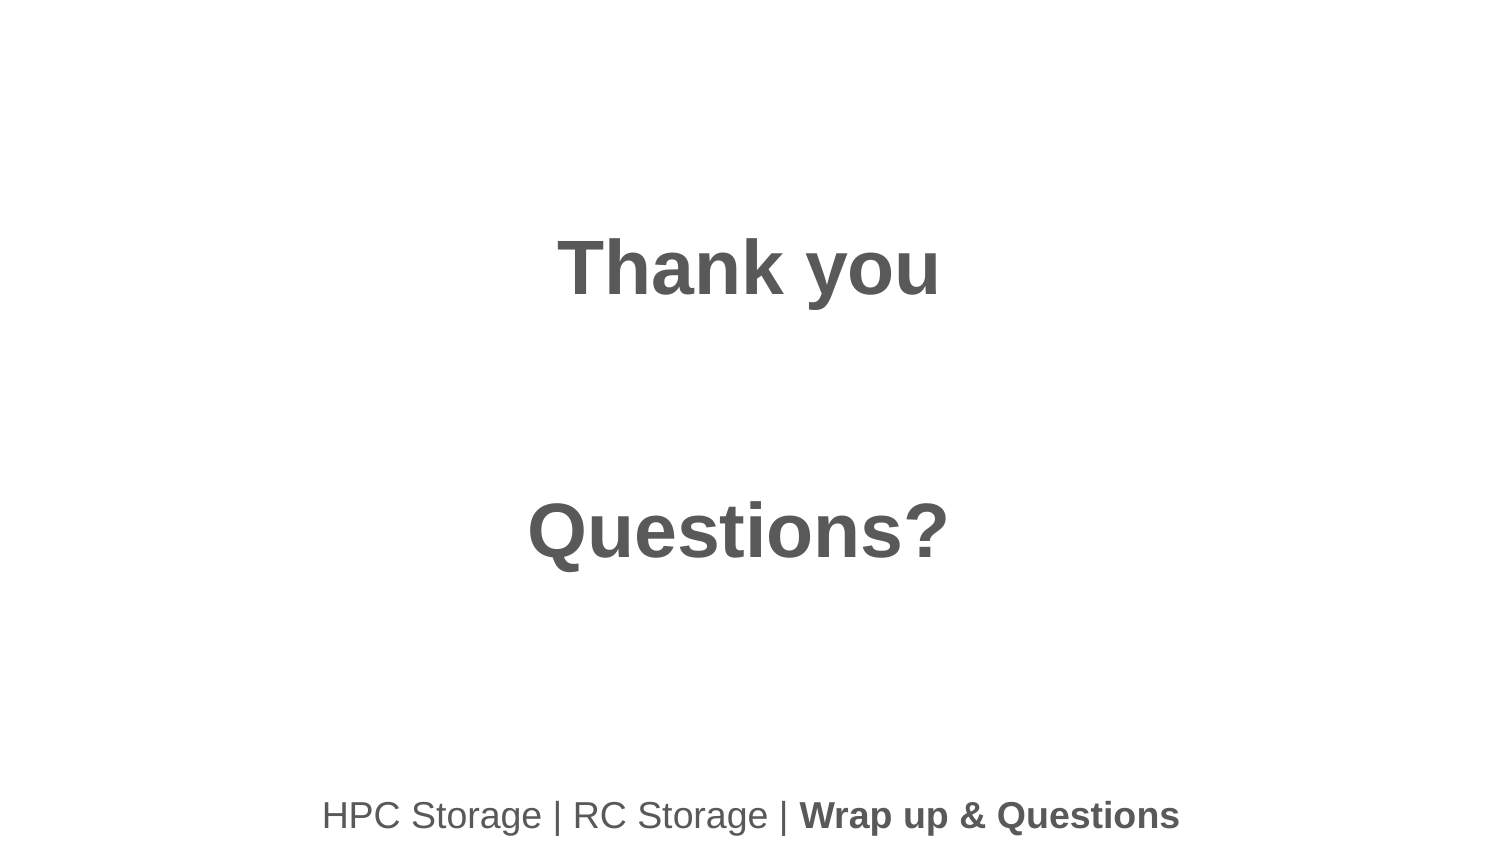

Thank you

Questions?
HPC Storage | RC Storage | Wrap up & Questions